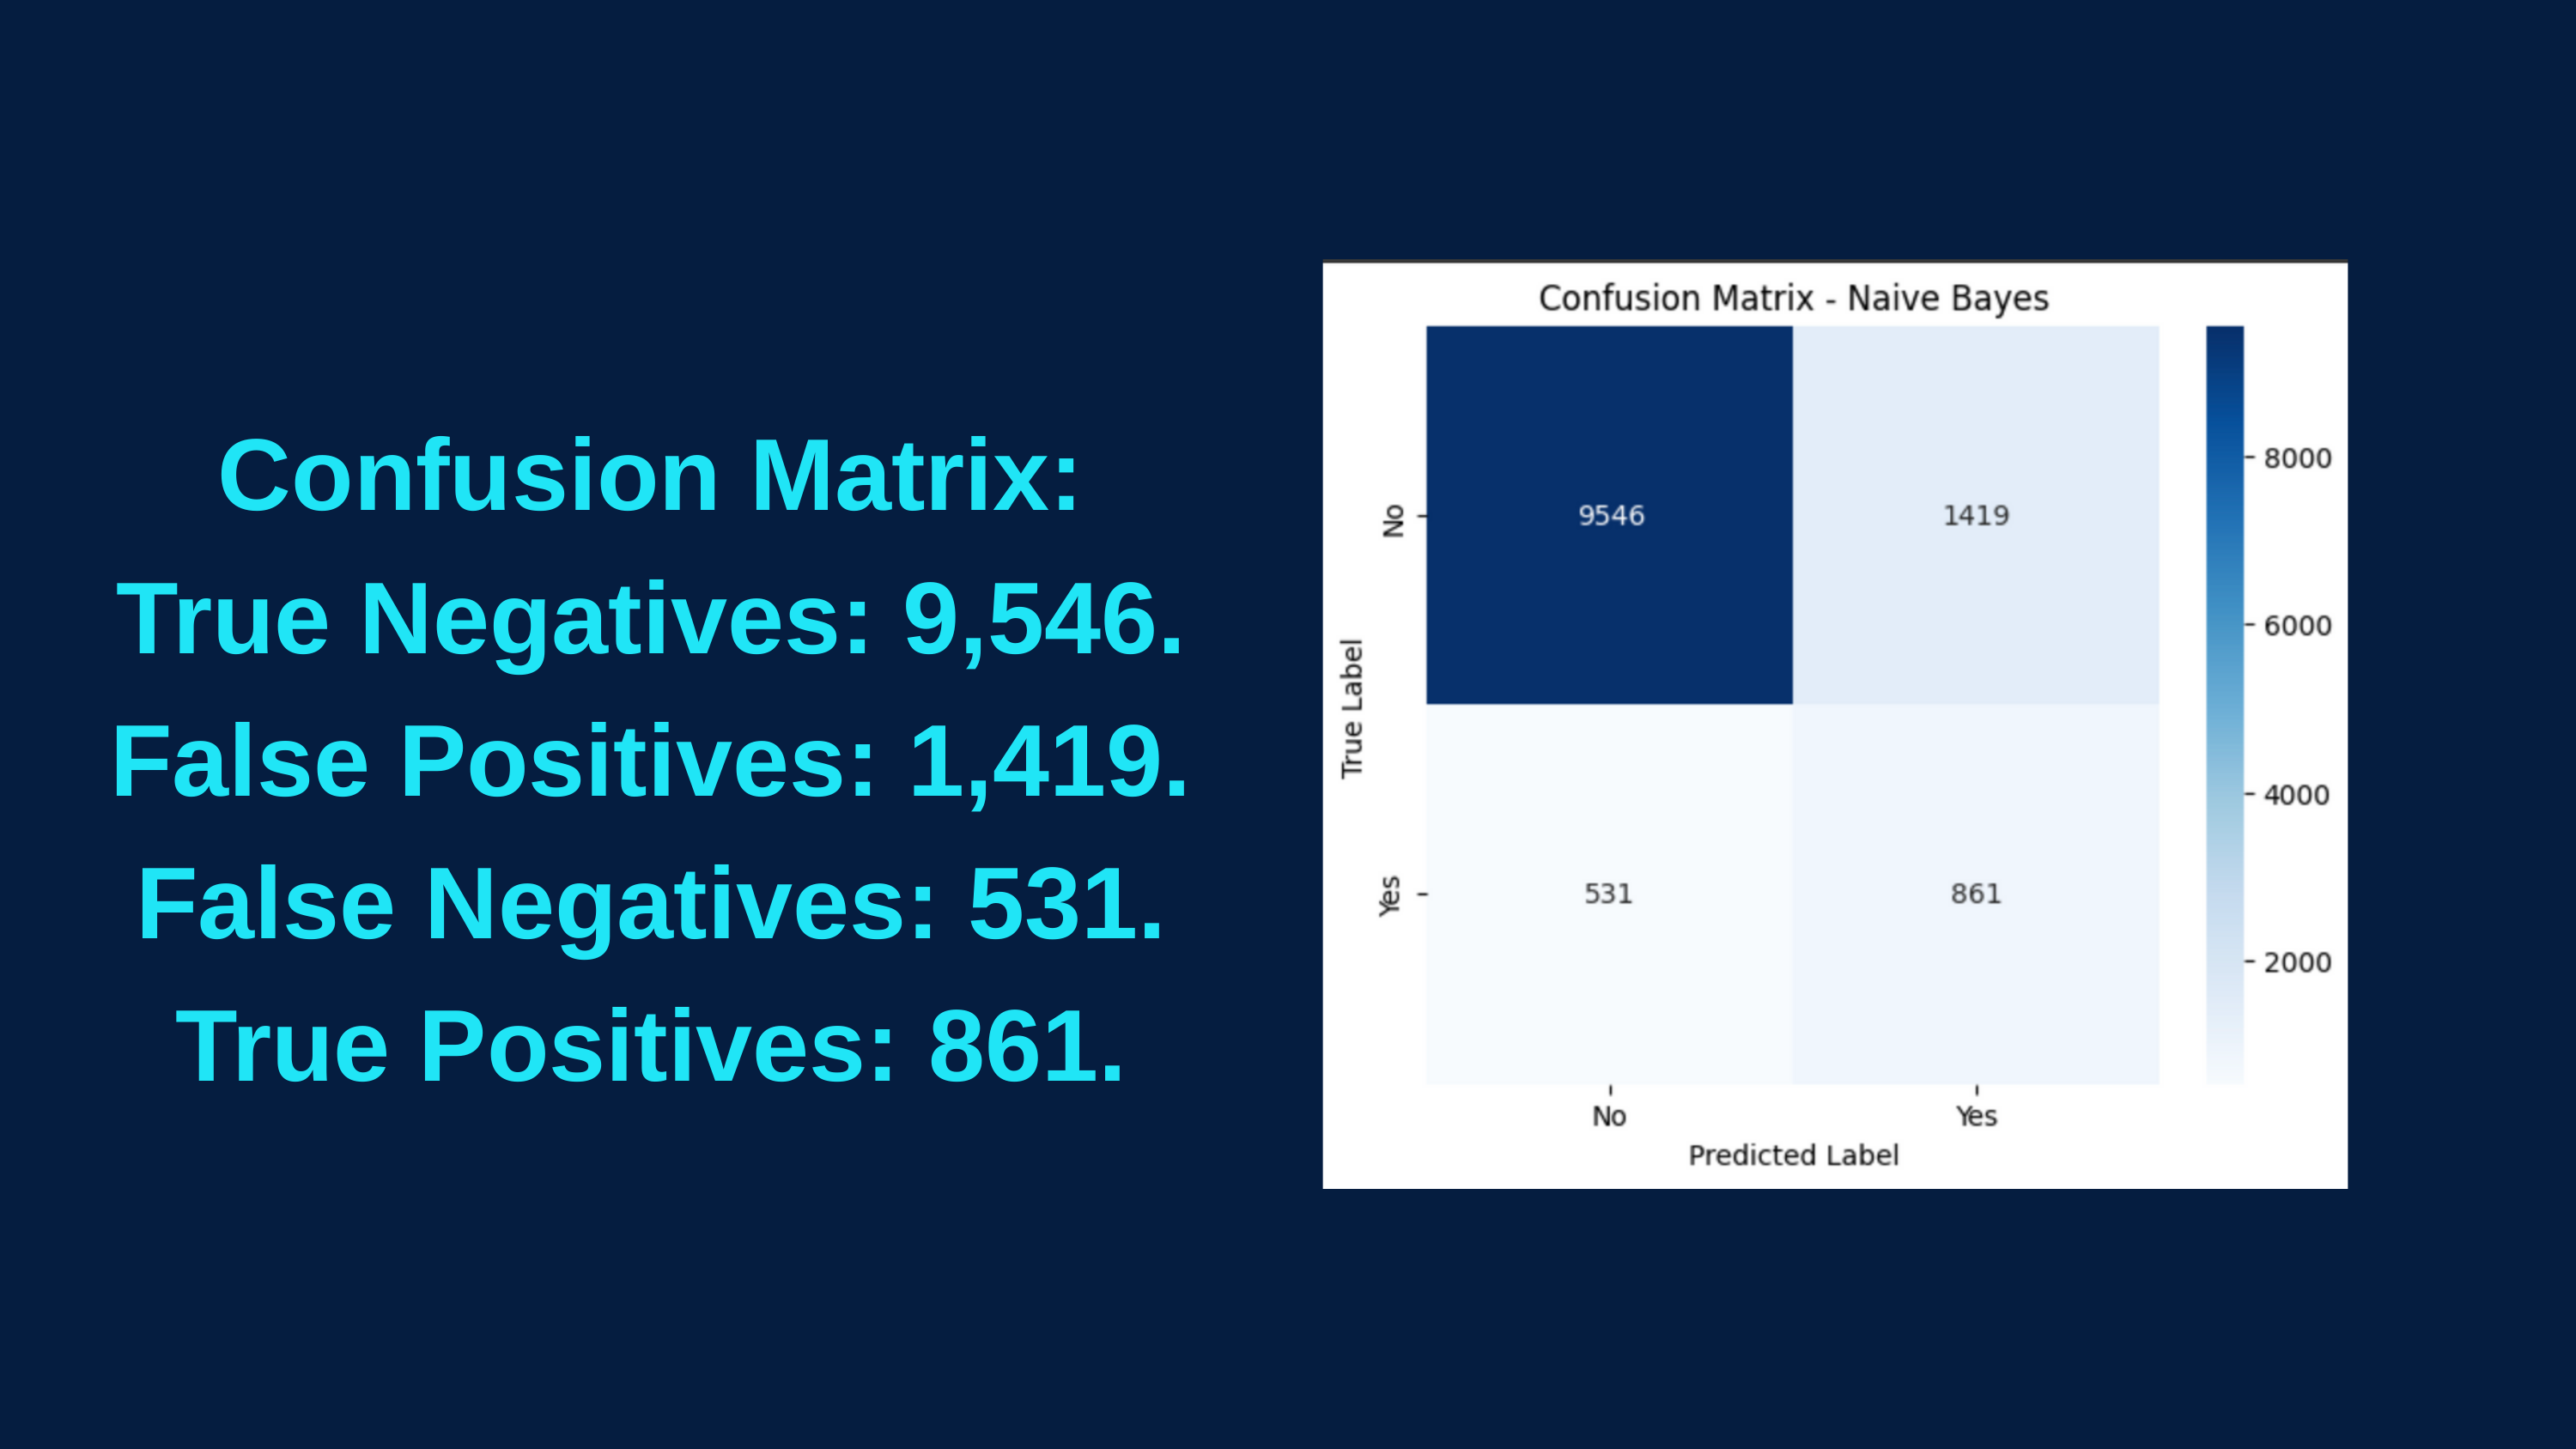

Confusion Matrix:
True Negatives: 9,546.
False Positives: 1,419.
False Negatives: 531.
True Positives: 861.